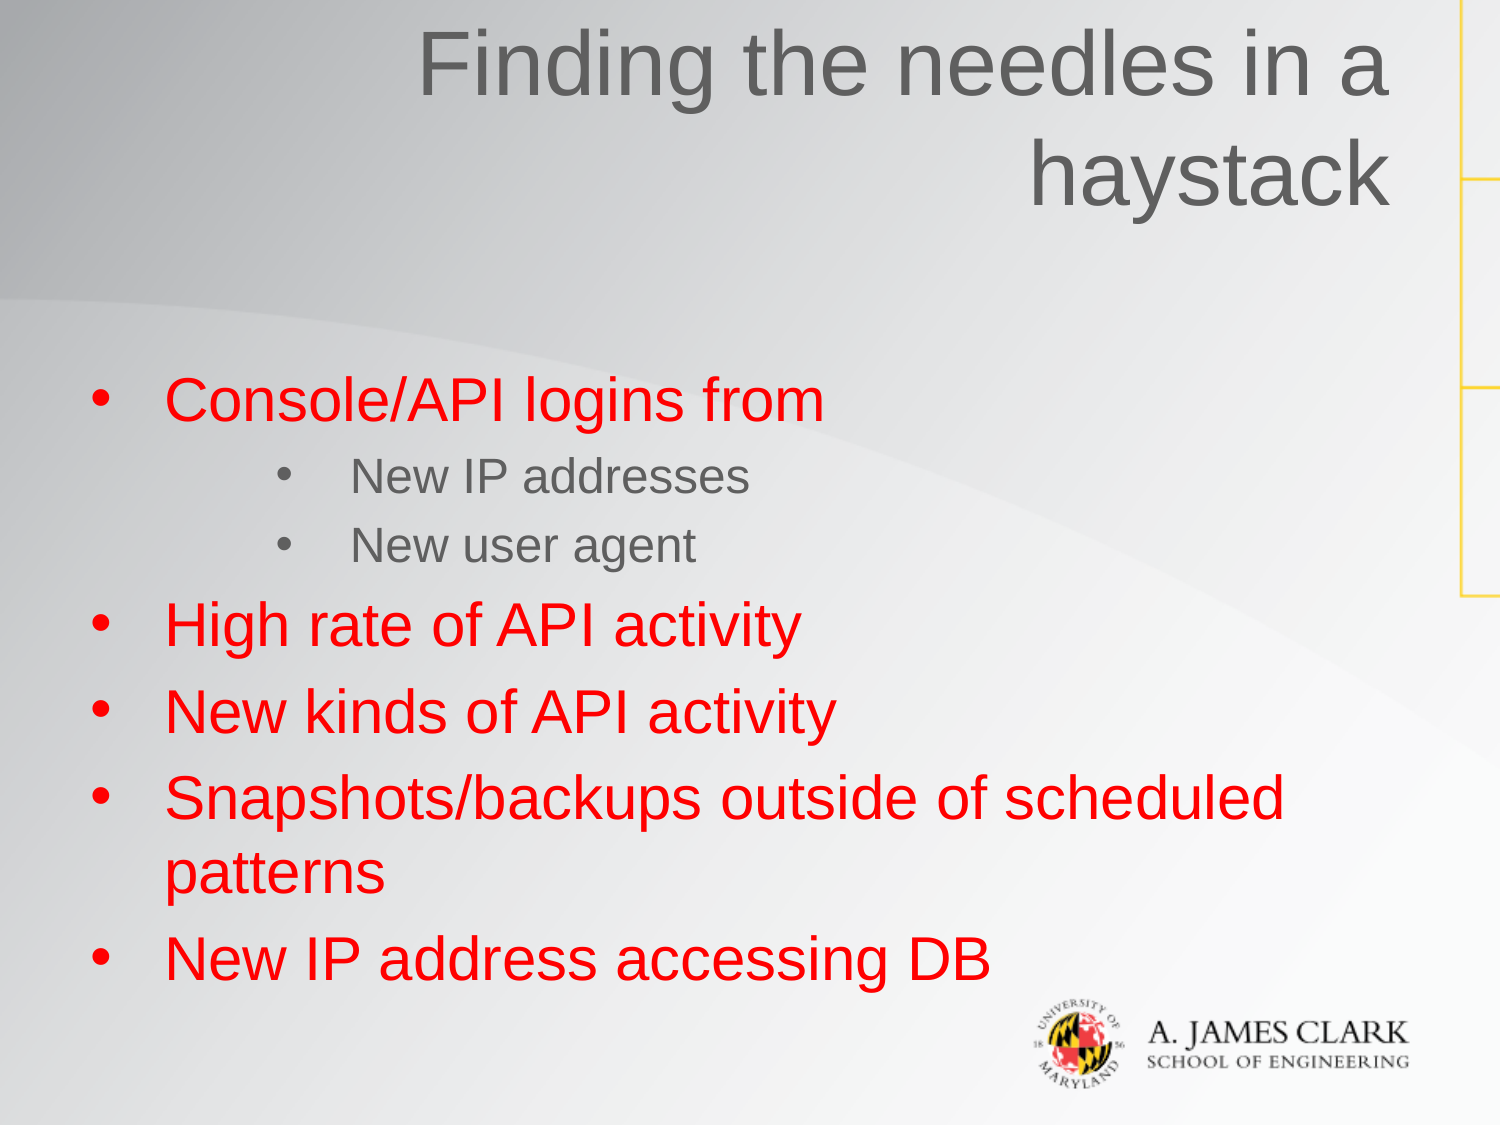

# Finding the needles in a haystack
Console/API logins from
New IP addresses
New user agent
High rate of API activity
New kinds of API activity
Snapshots/backups outside of scheduled patterns
New IP address accessing DB